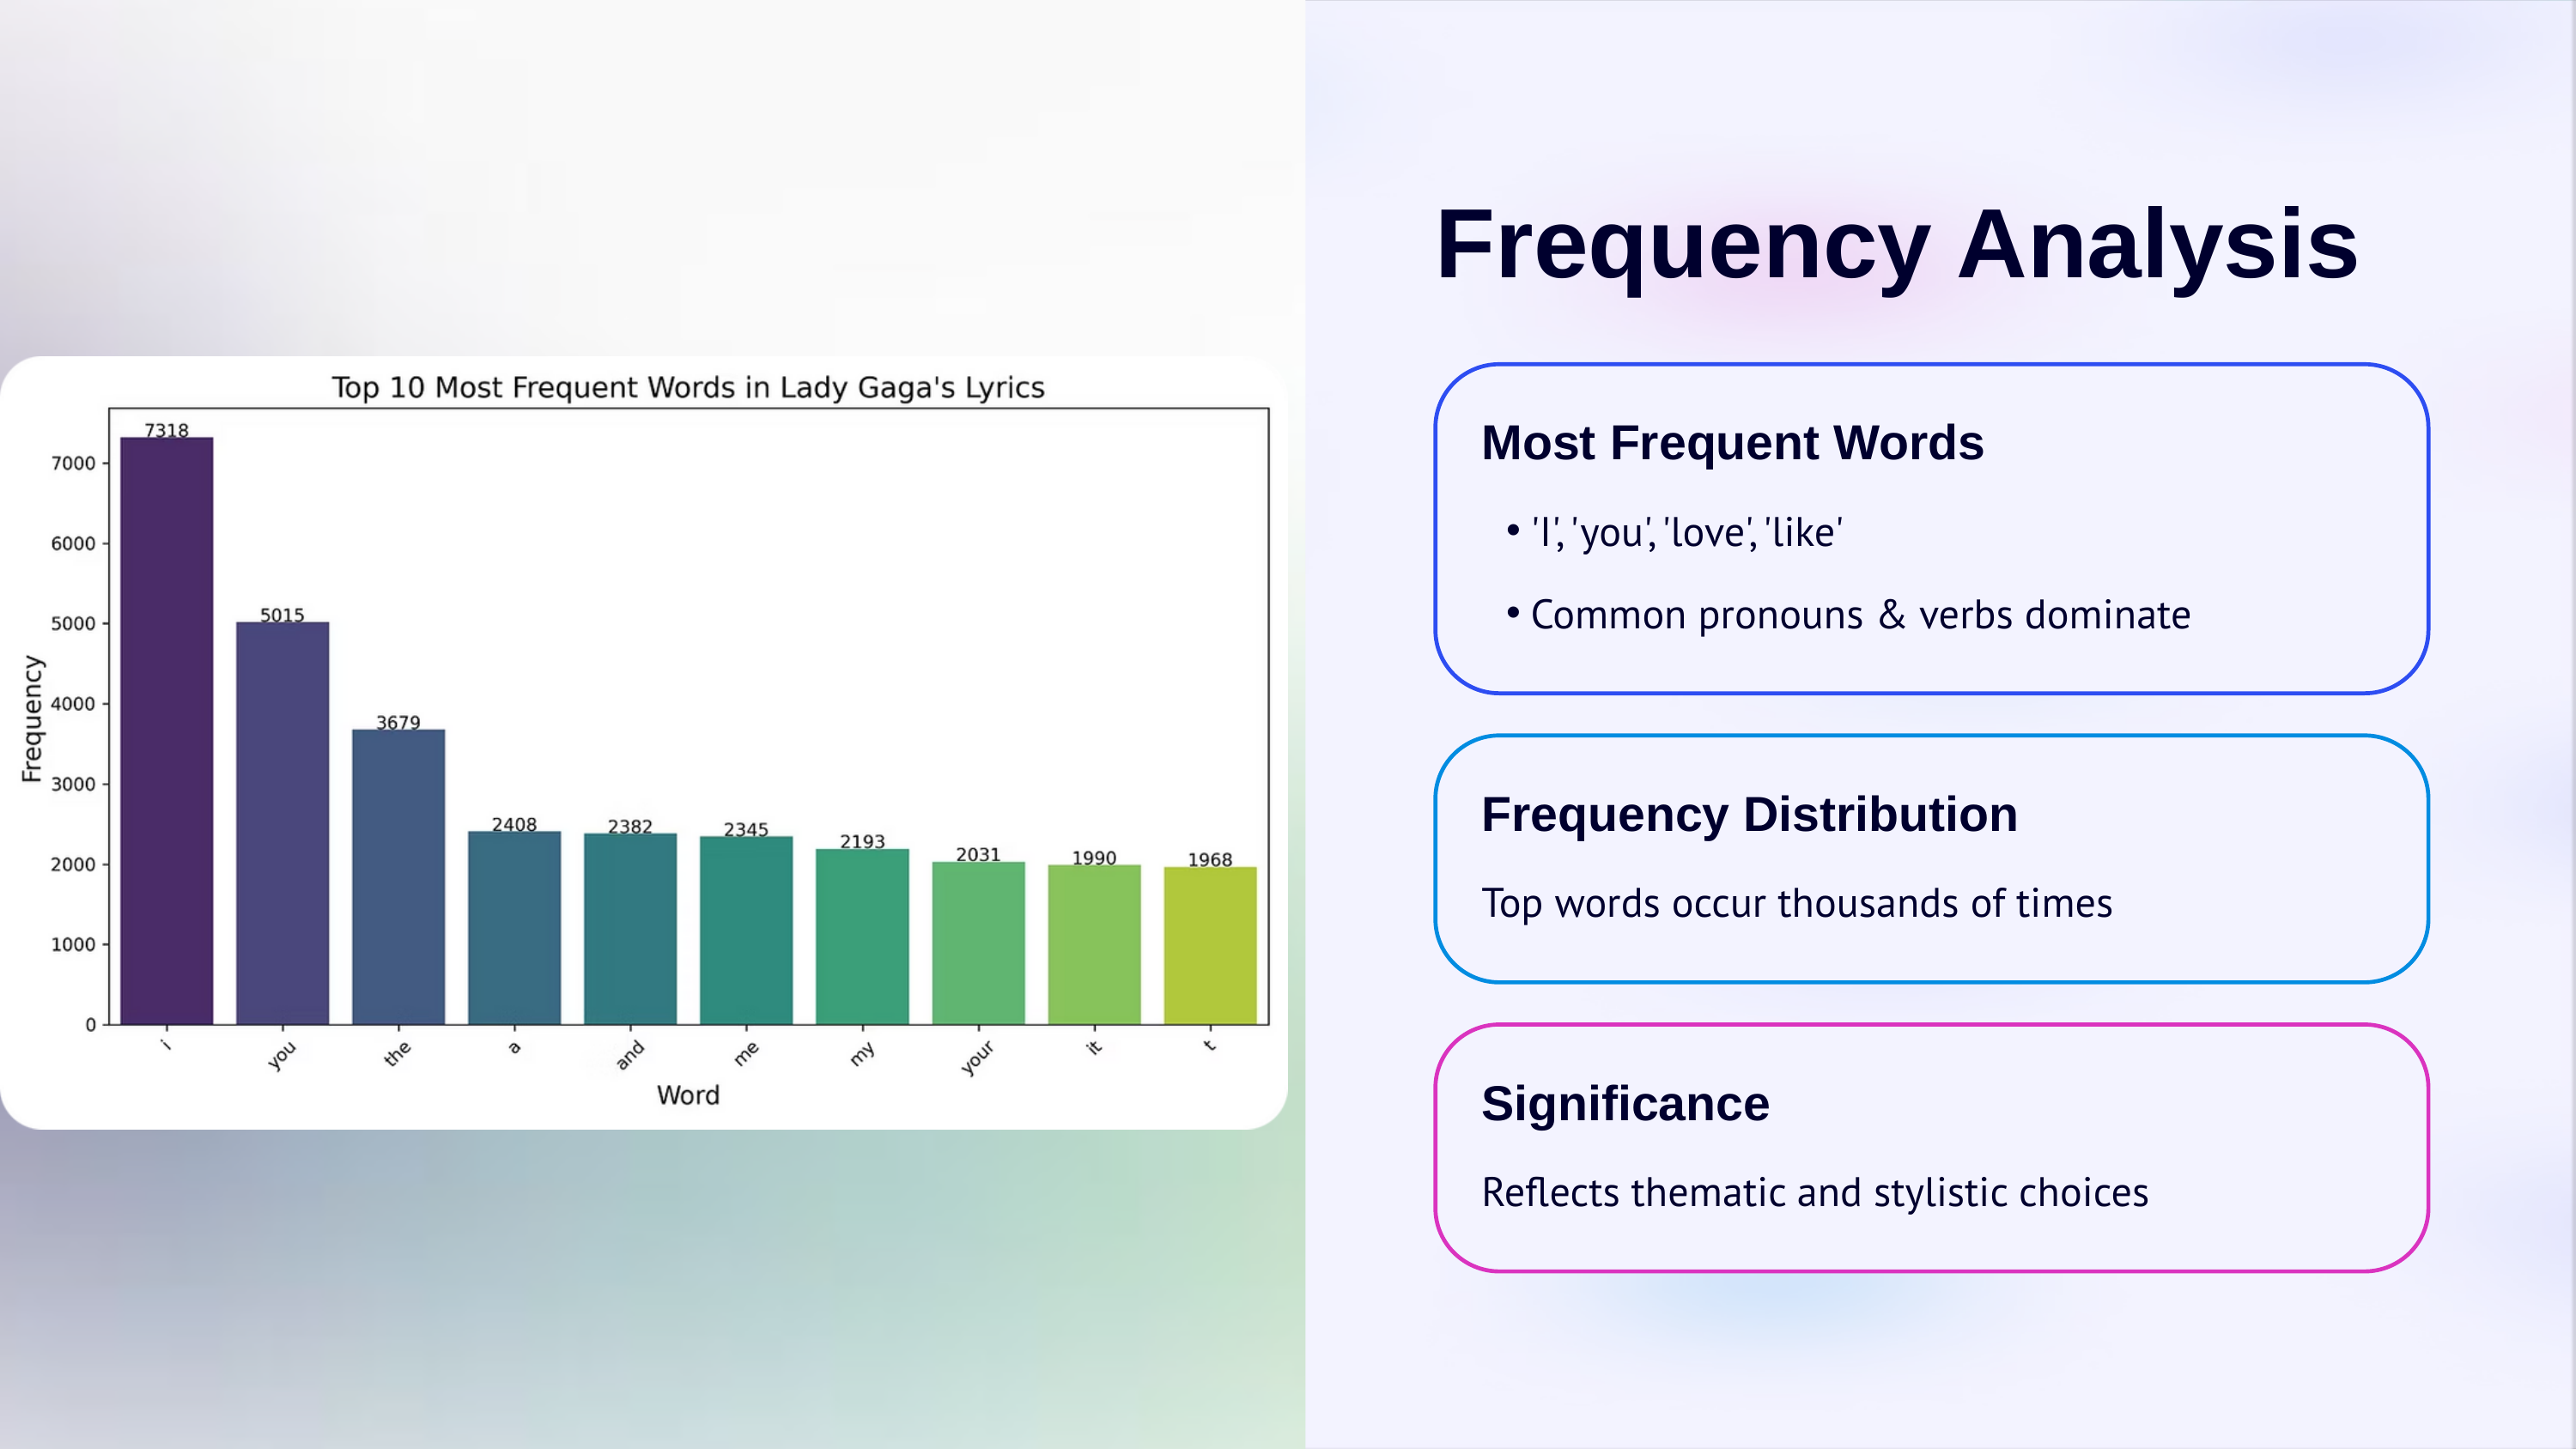

Frequency Analysis

Most Frequent Words

'I', 'you', 'love', 'like'

Common pronouns & verbs dominate

Frequency Distribution

Top words occur thousands of times

Significance

Reflects thematic and stylistic choices